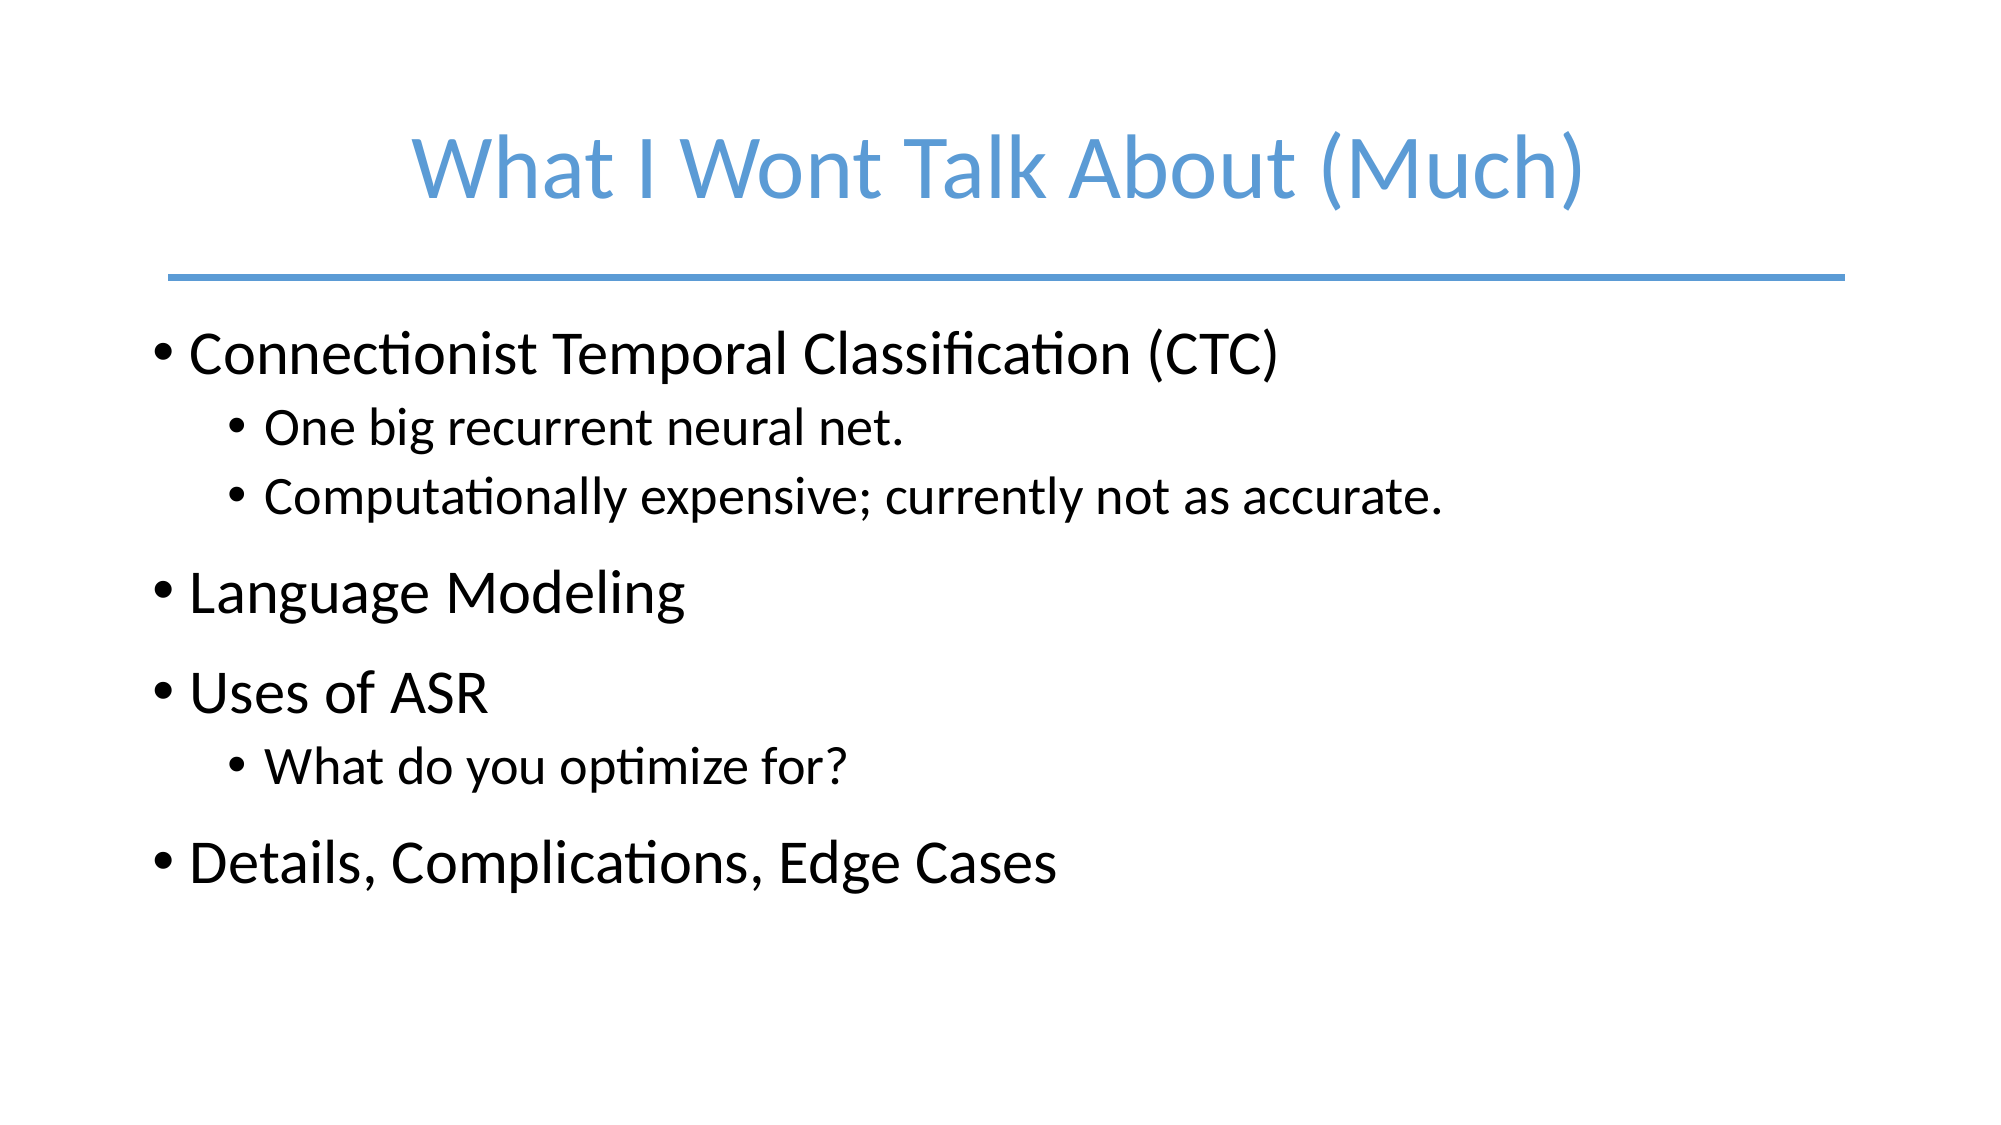

# What I Wont Talk About (Much)
Connectionist Temporal Classification (CTC)
One big recurrent neural net.
Computationally expensive; currently not as accurate.
Language Modeling
Uses of ASR
What do you optimize for?
Details, Complications, Edge Cases